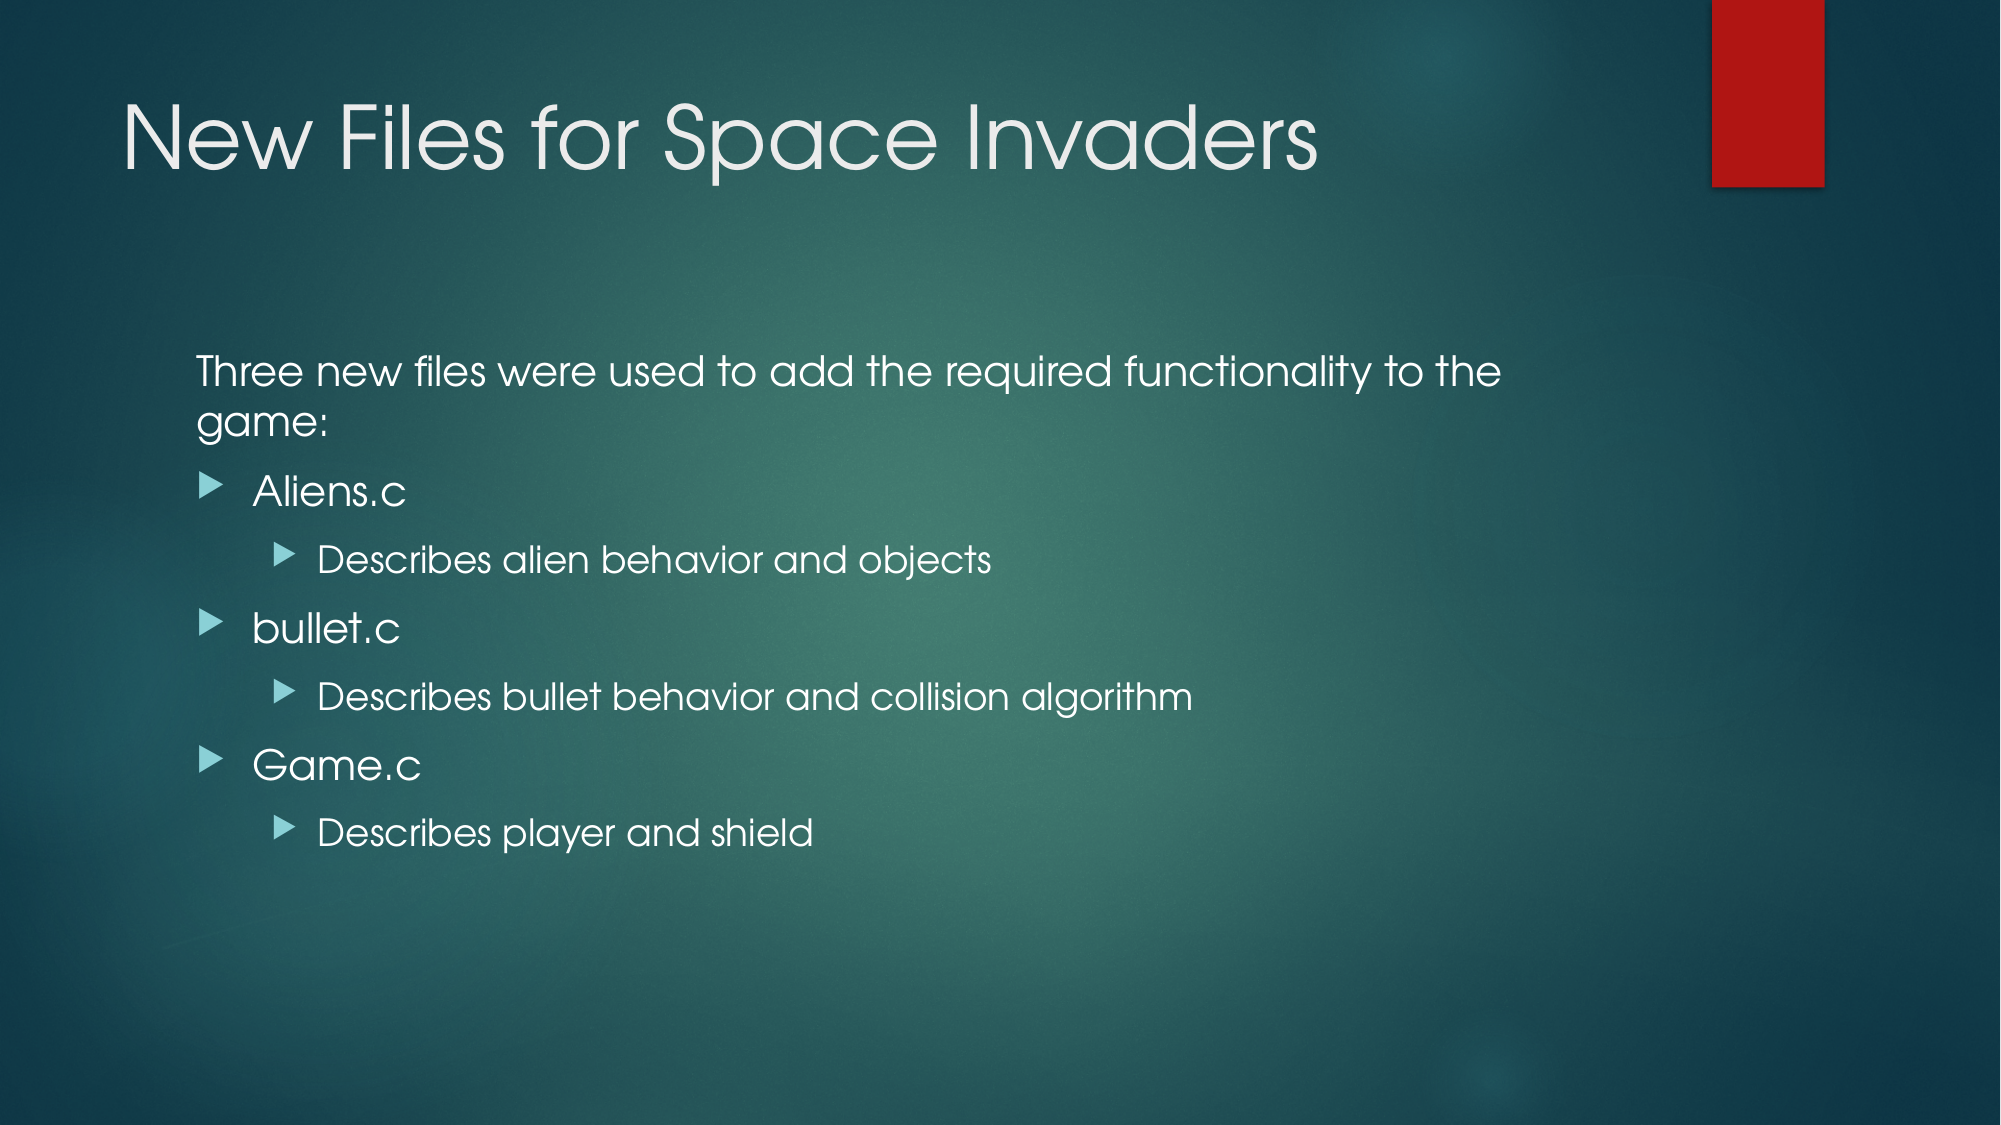

# New Files for Space Invaders
Three new files were used to add the required functionality to the game:
Aliens.c
Describes alien behavior and objects
bullet.c
Describes bullet behavior and collision algorithm
Game.c
Describes player and shield